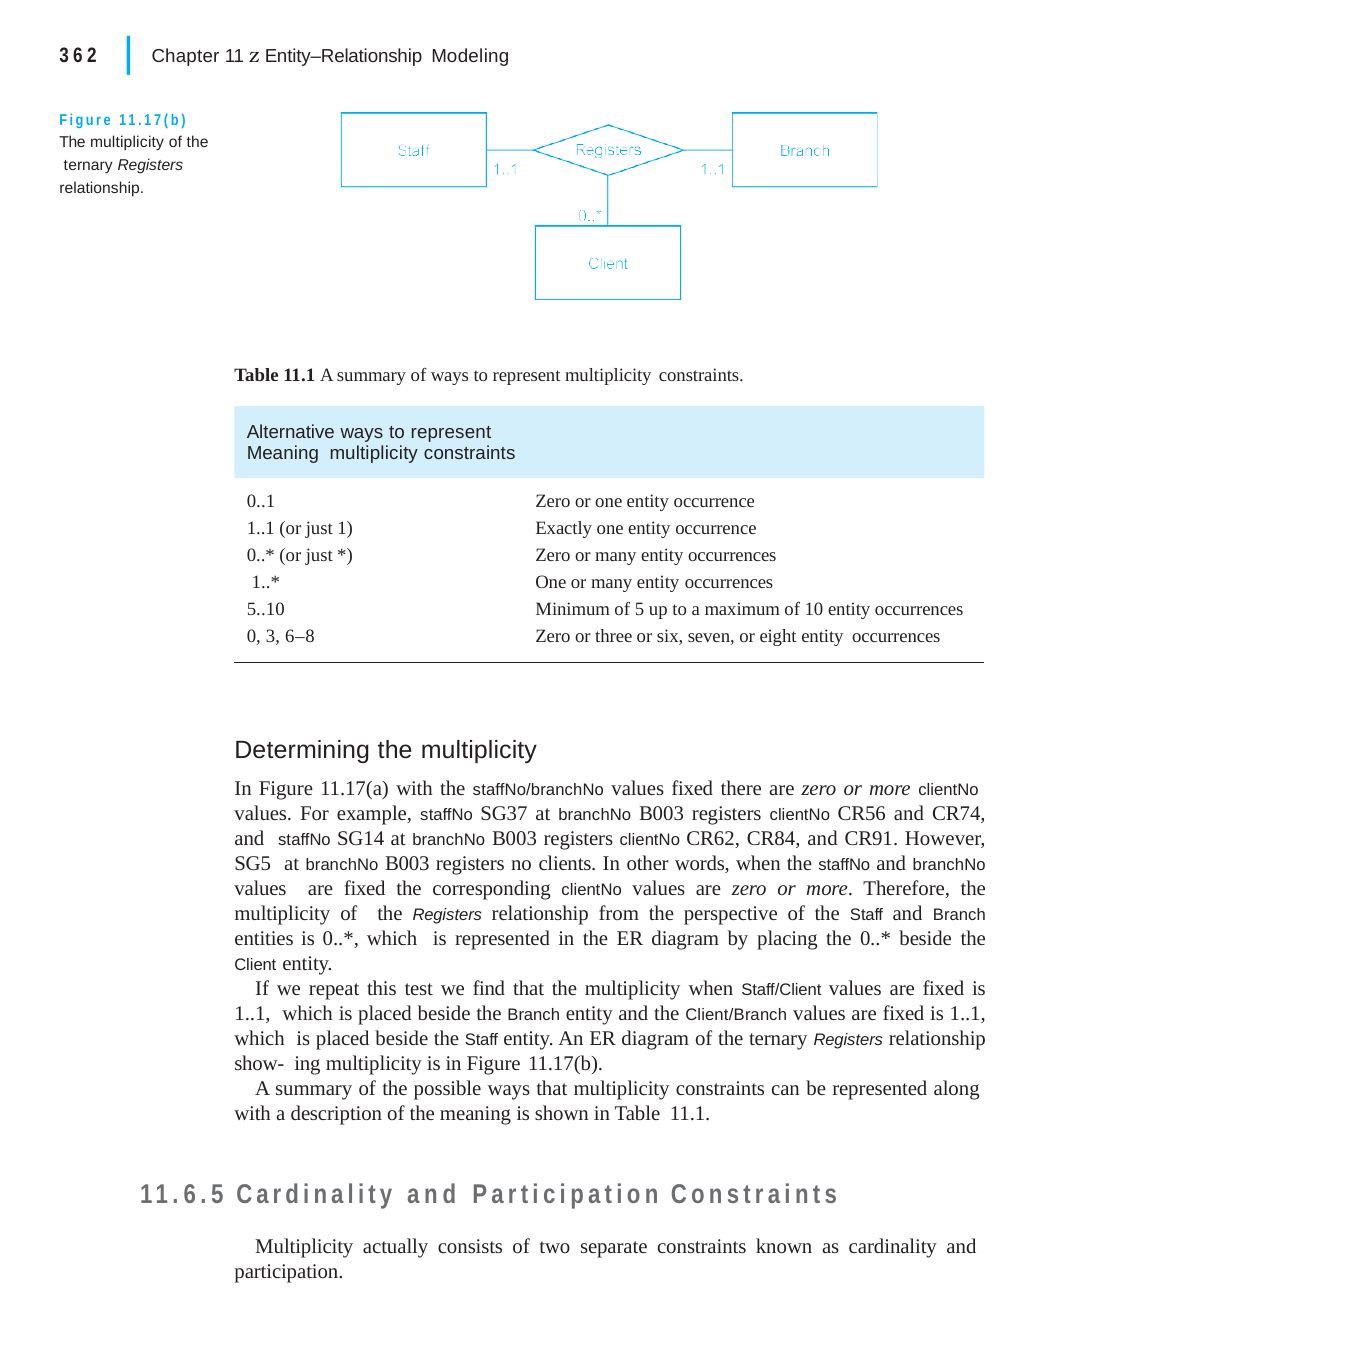

|
362	Chapter 11 z Entity–Relationship Modeling
Figure 11.17(b)  The multiplicity of the  ternary Registers  relationship.

Table 11.1 A summary of ways to represent multiplicity constraints.

Alternative ways to represent	Meaning  multiplicity constraints

0..1
1..1 (or just 1)
0..* (or just *)  1..*
5..10
0, 3, 6–8
Zero or one entity occurrence  Exactly one entity occurrence  Zero or many entity occurrences  One or many entity occurrences
Minimum of 5 up to a maximum of 10 entity occurrences  Zero or three or six, seven, or eight entity occurrences

Determining the multiplicity
In Figure 11.17(a) with the staffNo/branchNo values fixed there are zero or more clientNo  values. For example, staffNo SG37 at branchNo B003 registers clientNo CR56 and CR74, and  staffNo SG14 at branchNo B003 registers clientNo CR62, CR84, and CR91. However, SG5  at branchNo B003 registers no clients. In other words, when the staffNo and branchNo values  are fixed the corresponding clientNo values are zero or more. Therefore, the multiplicity of  the Registers relationship from the perspective of the Staff and Branch entities is 0..*, which  is represented in the ER diagram by placing the 0..* beside the Client entity.
If we repeat this test we find that the multiplicity when Staff/Client values are fixed is 1..1,  which is placed beside the Branch entity and the Client/Branch values are fixed is 1..1, which  is placed beside the Staff entity. An ER diagram of the ternary Registers relationship show-  ing multiplicity is in Figure 11.17(b).
A summary of the possible ways that multiplicity constraints can be represented along  with a description of the meaning is shown in Table 11.1.

11.6.5	Cardinality and Participation Constraints
Multiplicity actually consists of two separate constraints known as cardinality and  participation.